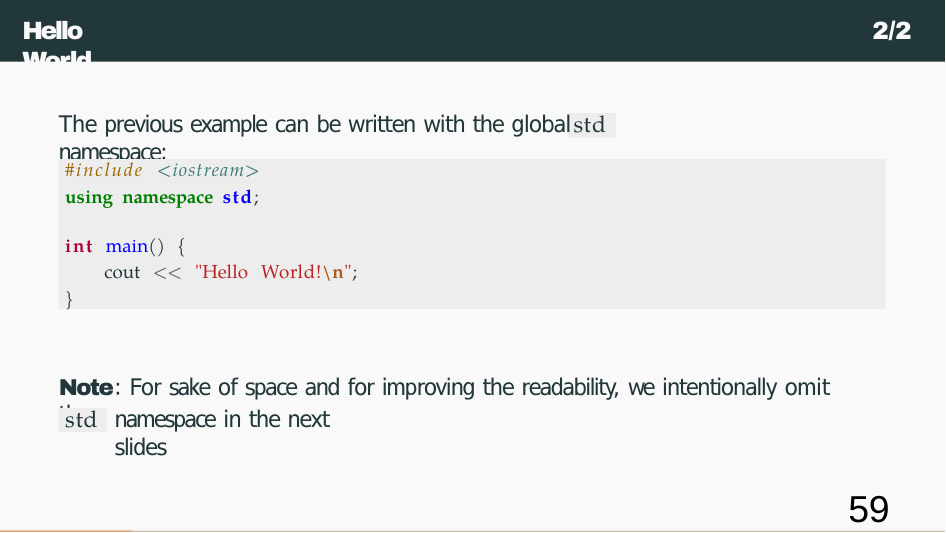

# Hello World
2/2
The previous example can be written with the global	namespace:
std
#include <iostream>
using namespace std;

int main() {
cout << "Hello World!\n";
}
Note: For sake of space and for improving the readability, we intentionally omit the
namespace in the next slides
std